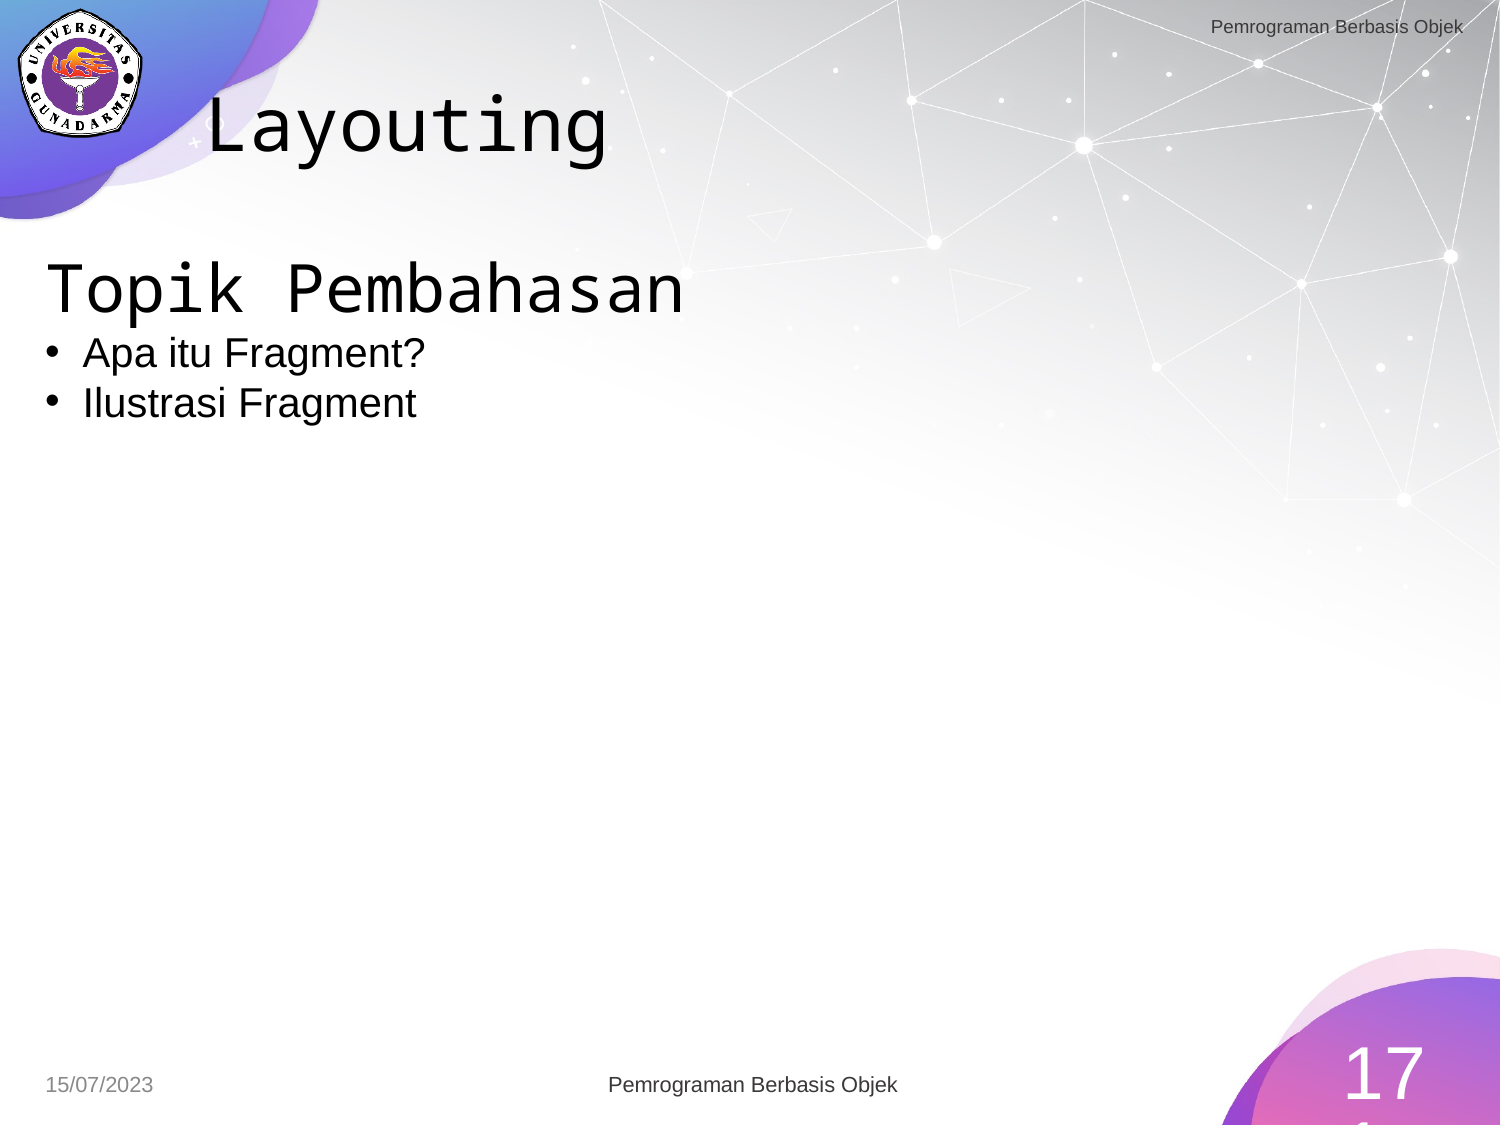

# Layouting
Topik Pembahasan
Apa itu Fragment?
Ilustrasi Fragment

171
Pemrograman Berbasis Objek
15/07/2023